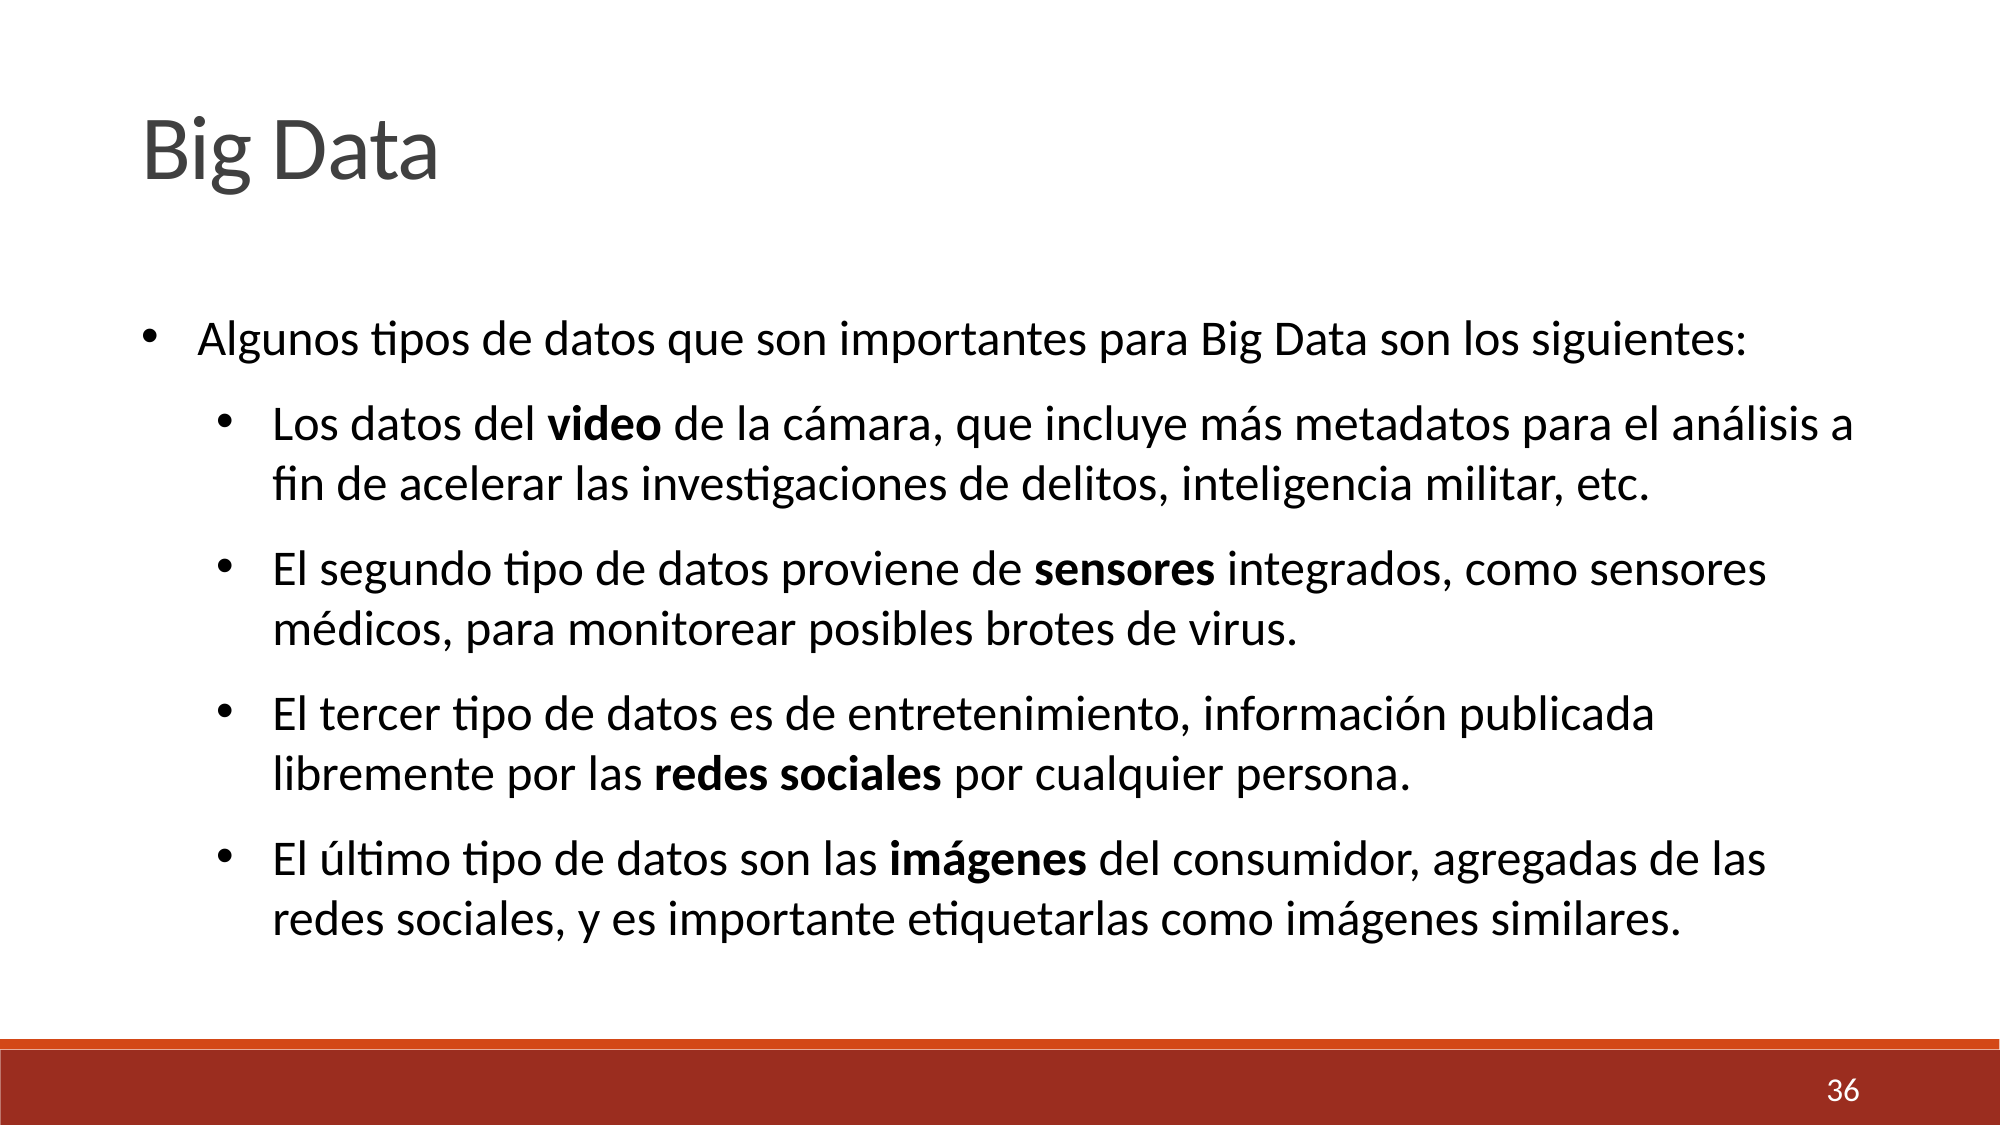

Big Data
Algunos tipos de datos que son importantes para Big Data son los siguientes:
Los datos del video de la cámara, que incluye más metadatos para el análisis a fin de acelerar las investigaciones de delitos, inteligencia militar, etc.
El segundo tipo de datos proviene de sensores integrados, como sensores médicos, para monitorear posibles brotes de virus.
El tercer tipo de datos es de entretenimiento, información publicada libremente por las redes sociales por cualquier persona.
El último tipo de datos son las imágenes del consumidor, agregadas de las redes sociales, y es importante etiquetarlas como imágenes similares.
36